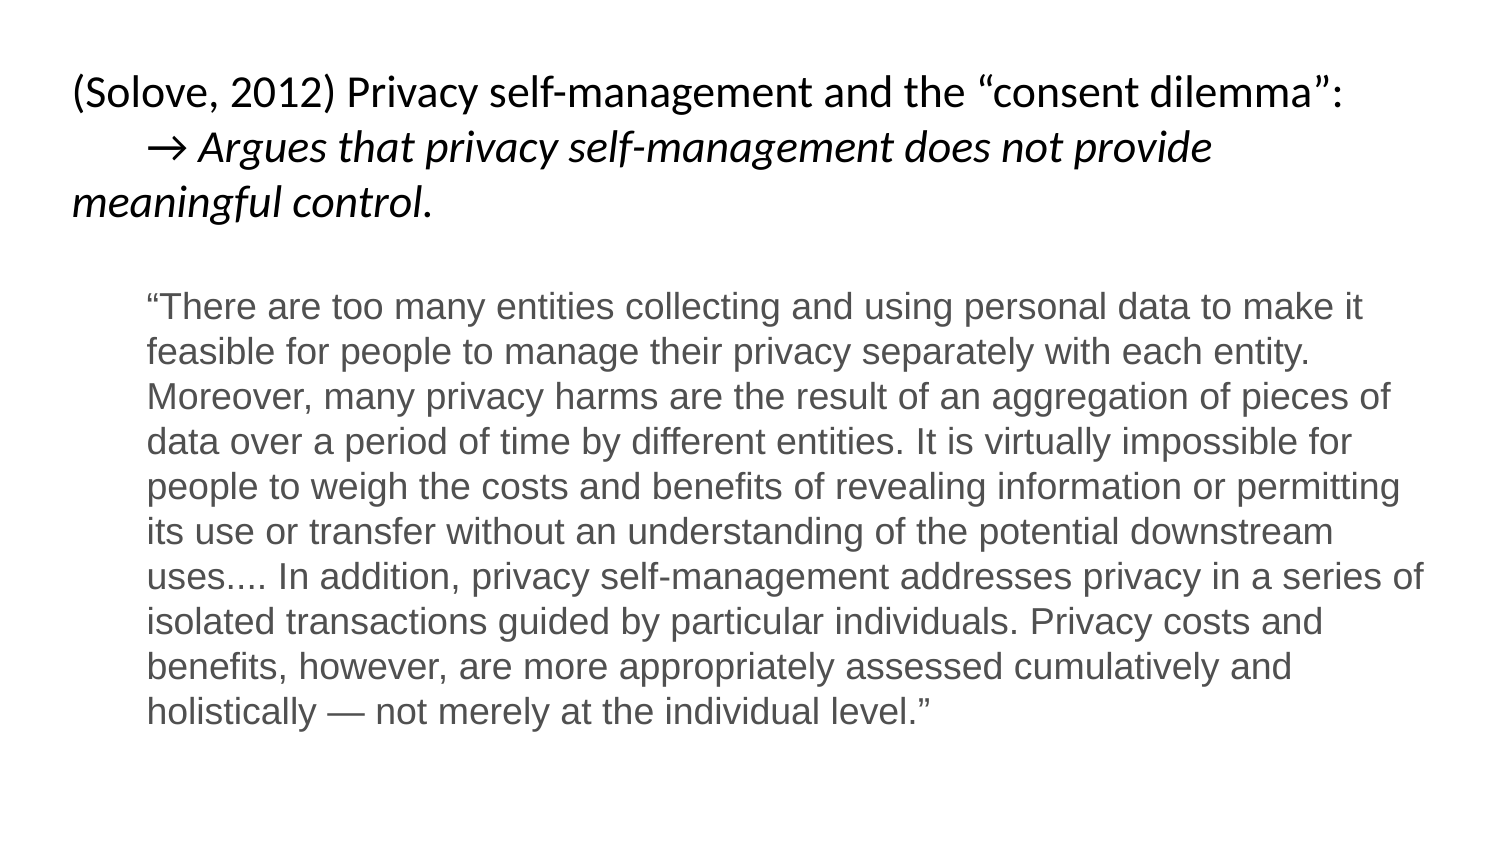

(Solove, 2012) Privacy self-management and the “consent dilemma”:
→ Argues that privacy self-management does not provide meaningful control.

“There are too many entities collecting and using personal data to make it feasible for people to manage their privacy separately with each entity. Moreover, many privacy harms are the result of an aggregation of pieces of data over a period of time by different entities. It is virtually impossible for people to weigh the costs and benefits of revealing information or permitting its use or transfer without an understanding of the potential downstream uses.... In addition, privacy self-management addresses privacy in a series of isolated transactions guided by particular individuals. Privacy costs and benefits, however, are more appropriately assessed cumulatively and holistically — not merely at the individual level.”